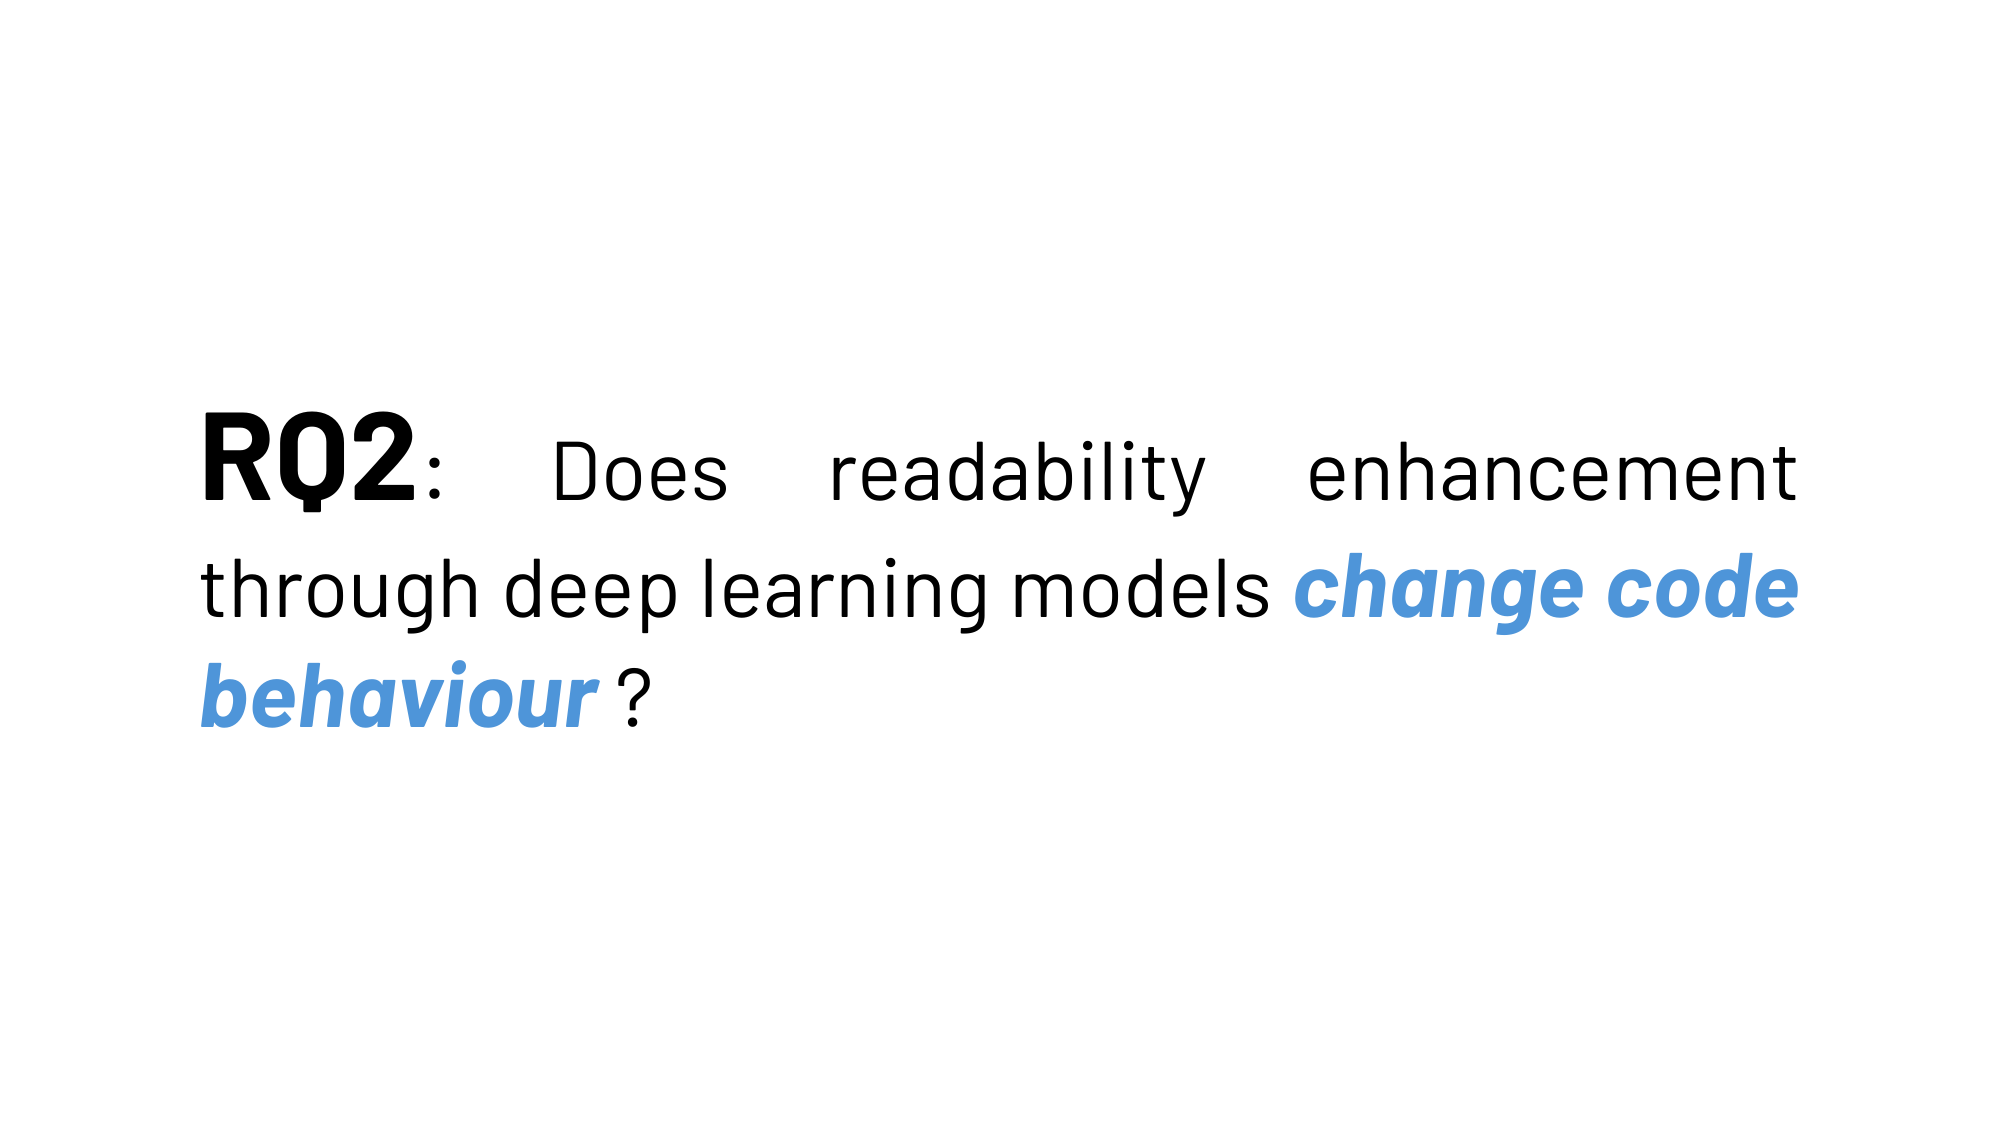

RQ2: Does readability enhancement through deep learning models change code behaviour ?